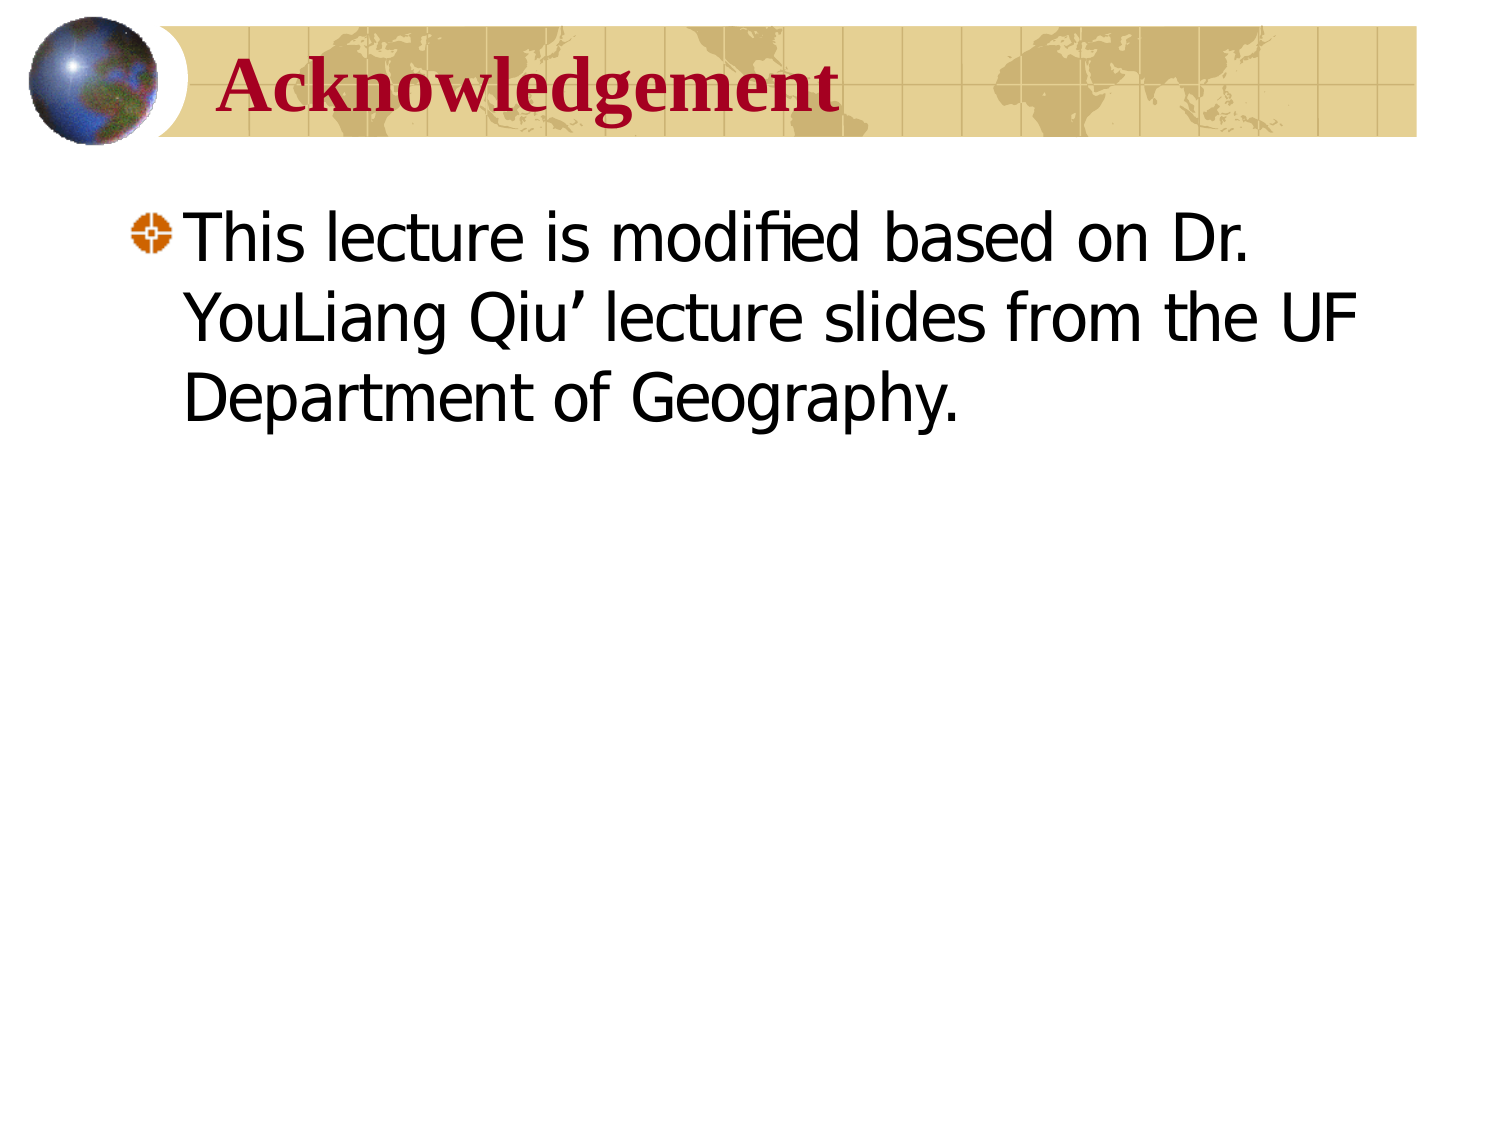

# Acknowledgement
This lecture is modified based on Dr. YouLiang Qiu’ lecture slides from the UF Department of Geography.